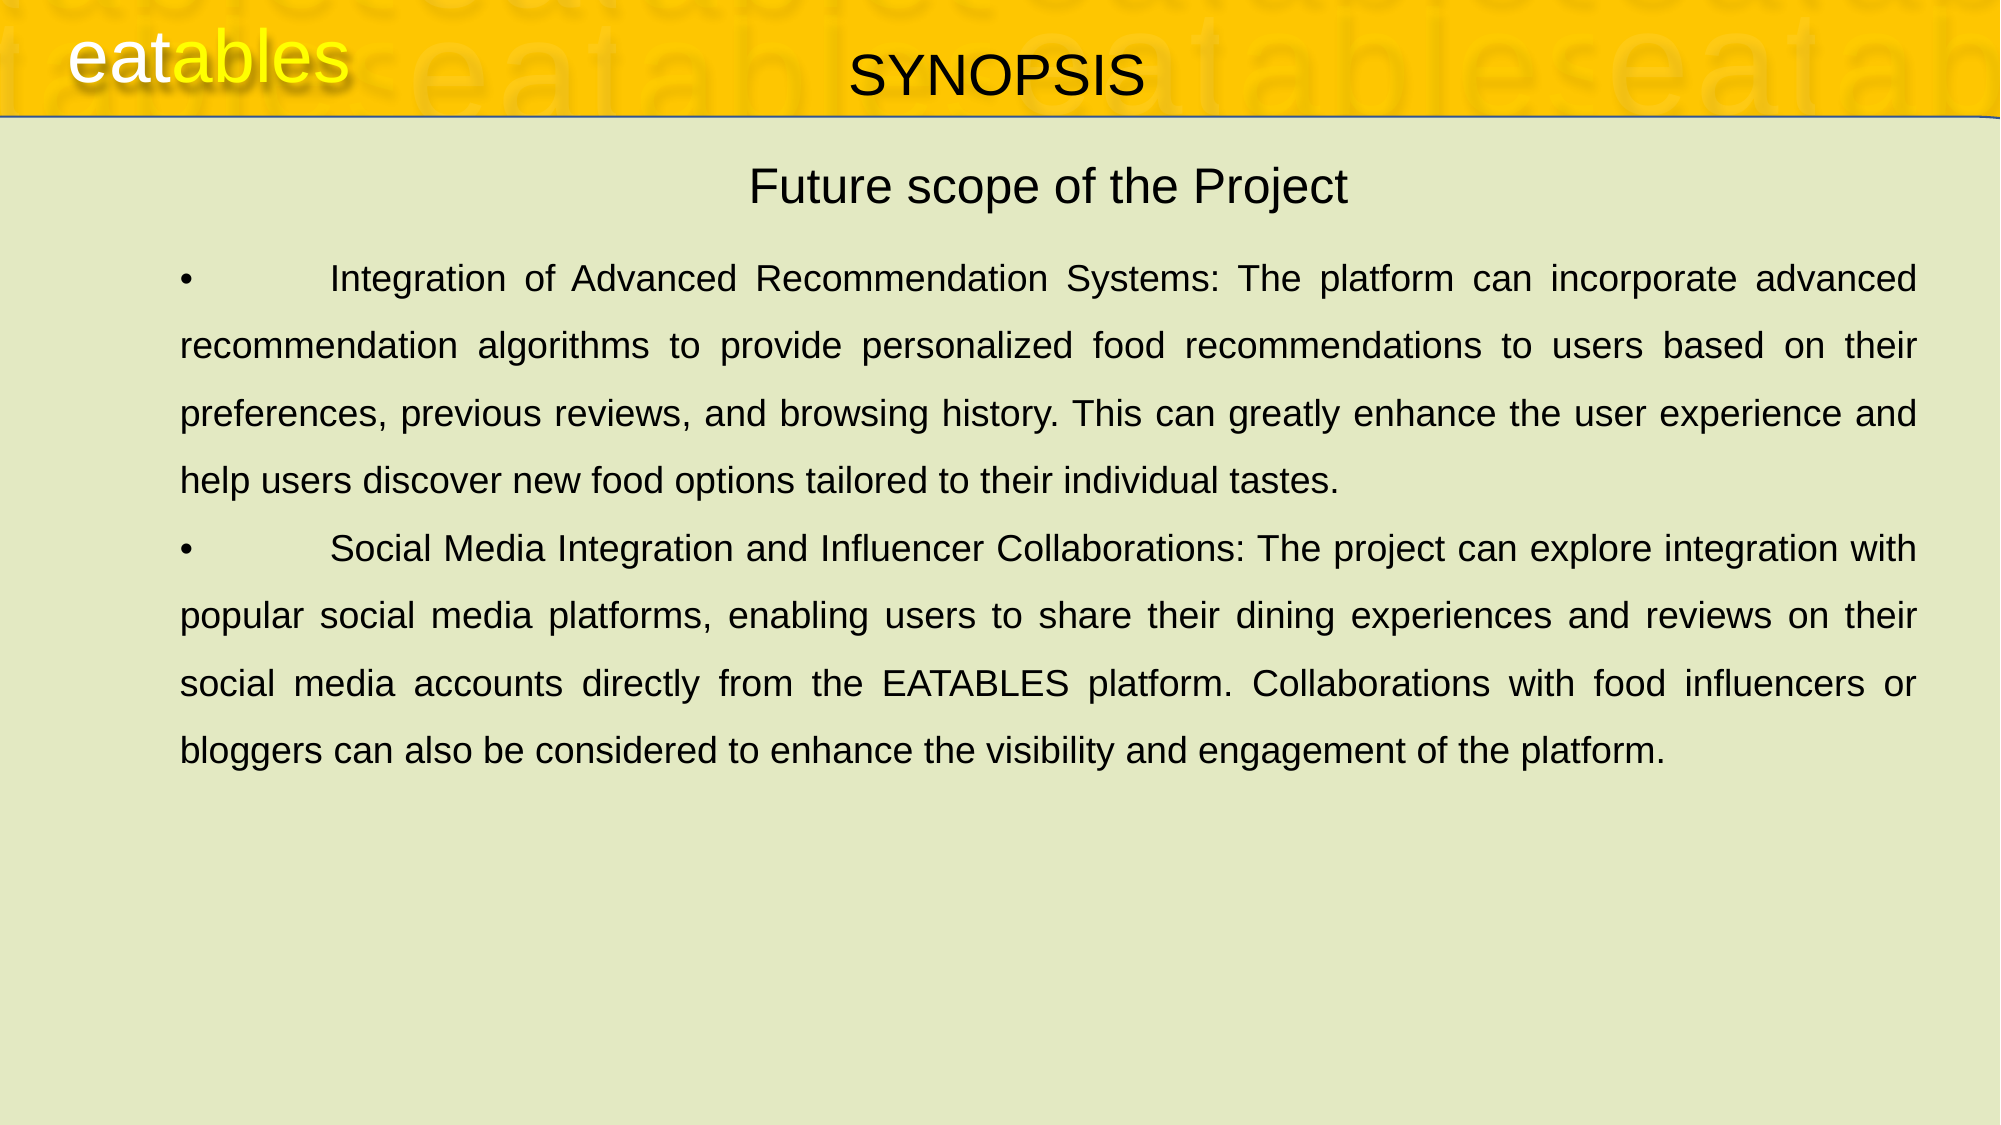

eatables
eatables
eatables
eatables
eatables
eatables
eatables
eatables
eatables
eatables
eatables
eatables
eatables
eatables
eatables
eatables
eatables
eatables
eatables
eatables
eatables
eatables
eatables
eatables
eatables
eatables
eatables
eatables
eatables
eatables
eatables
eatables
eatables
eatables
eatables
eatables
eatables
eatables
eatables
eatables
eatables
eatables
eatables
eatables
eatables

SRS
DIAGRAMS
TESTCASES
eatables
eatables
eatables
eatables
eatables
eatables
eatables
eatables
eatables
eatables
eatables
eatables
eatables
eatables
eatables
eatables
eatables
eatables
eatables
eatables
eatables
eatables
eatables
eatables
eatables
eatables
eatables
eatables
eatables
eatables
eatables
eatables
eatables
eatables
eatables
eatables
eatables
eatables
eatables
eatables
eatables
eatables
eatables
eatables
DOCUMENTATIONS
SYNOPSIS
Future scope of the Project

•	Integration of Advanced Recommendation Systems: The platform can incorporate advanced recommendation algorithms to provide personalized food recommendations to users based on their preferences, previous reviews, and browsing history. This can greatly enhance the user experience and help users discover new food options tailored to their individual tastes.
•	Social Media Integration and Influencer Collaborations: The project can explore integration with popular social media platforms, enabling users to share their dining experiences and reviews on their social media accounts directly from the EATABLES platform. Collaborations with food influencers or bloggers can also be considered to enhance the visibility and engagement of the platform.
Module Description

Admin Panel Module:
 The Admin Panel module is accessible only to the admin. It allows the admin to manage restaurants, including adding new restaurants, editing existing ones, and reviewing user requests for adding new restaurants.